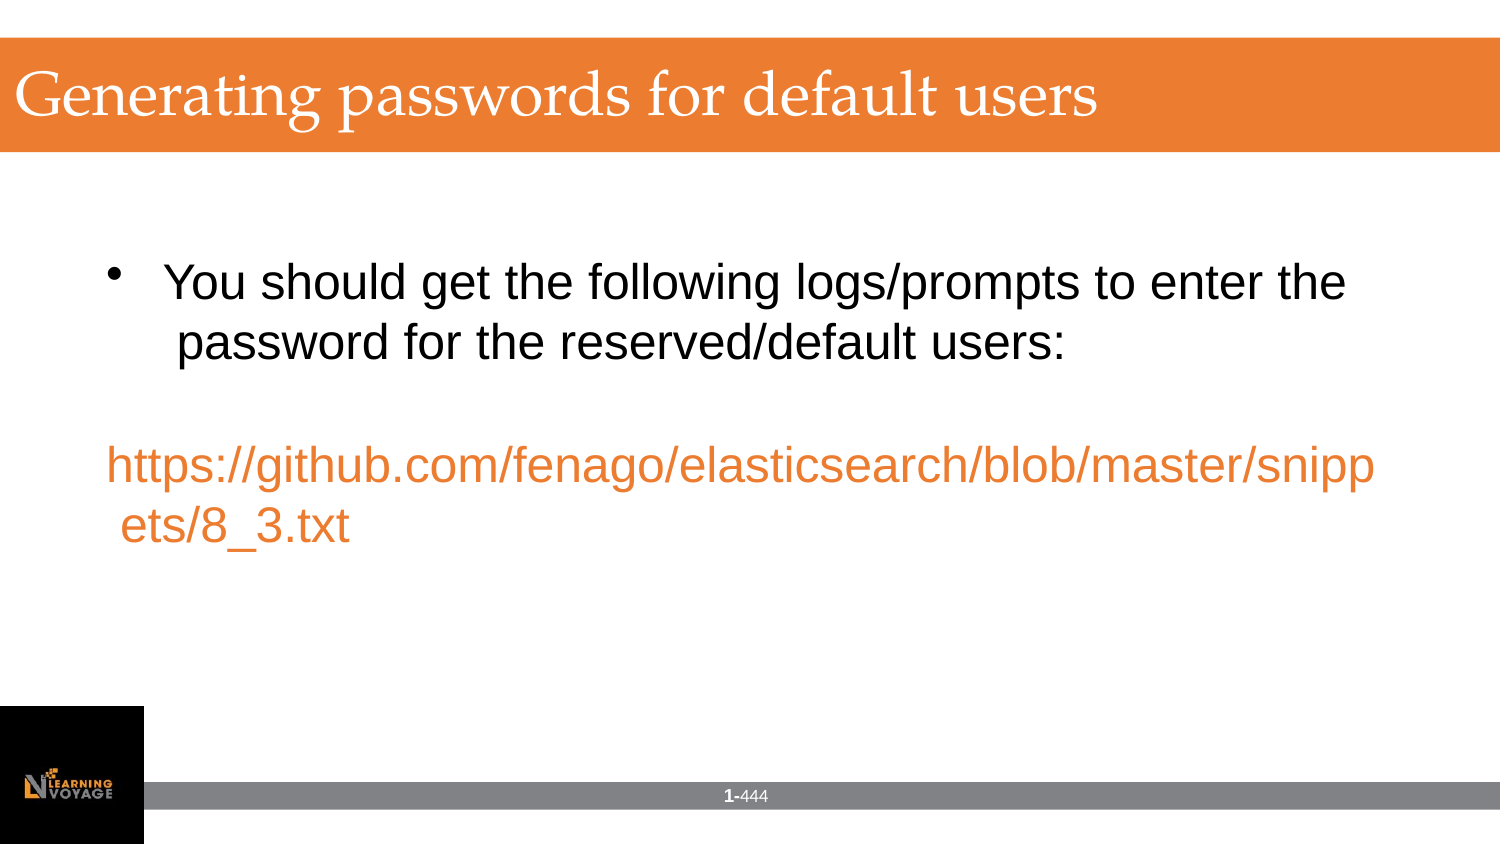

# Generating passwords for default users
You should get the following logs/prompts to enter the  password for the reserved/default users:

https://github.com/fenago/elasticsearch/blob/master/snipp  ets/8_3.txt
1-444